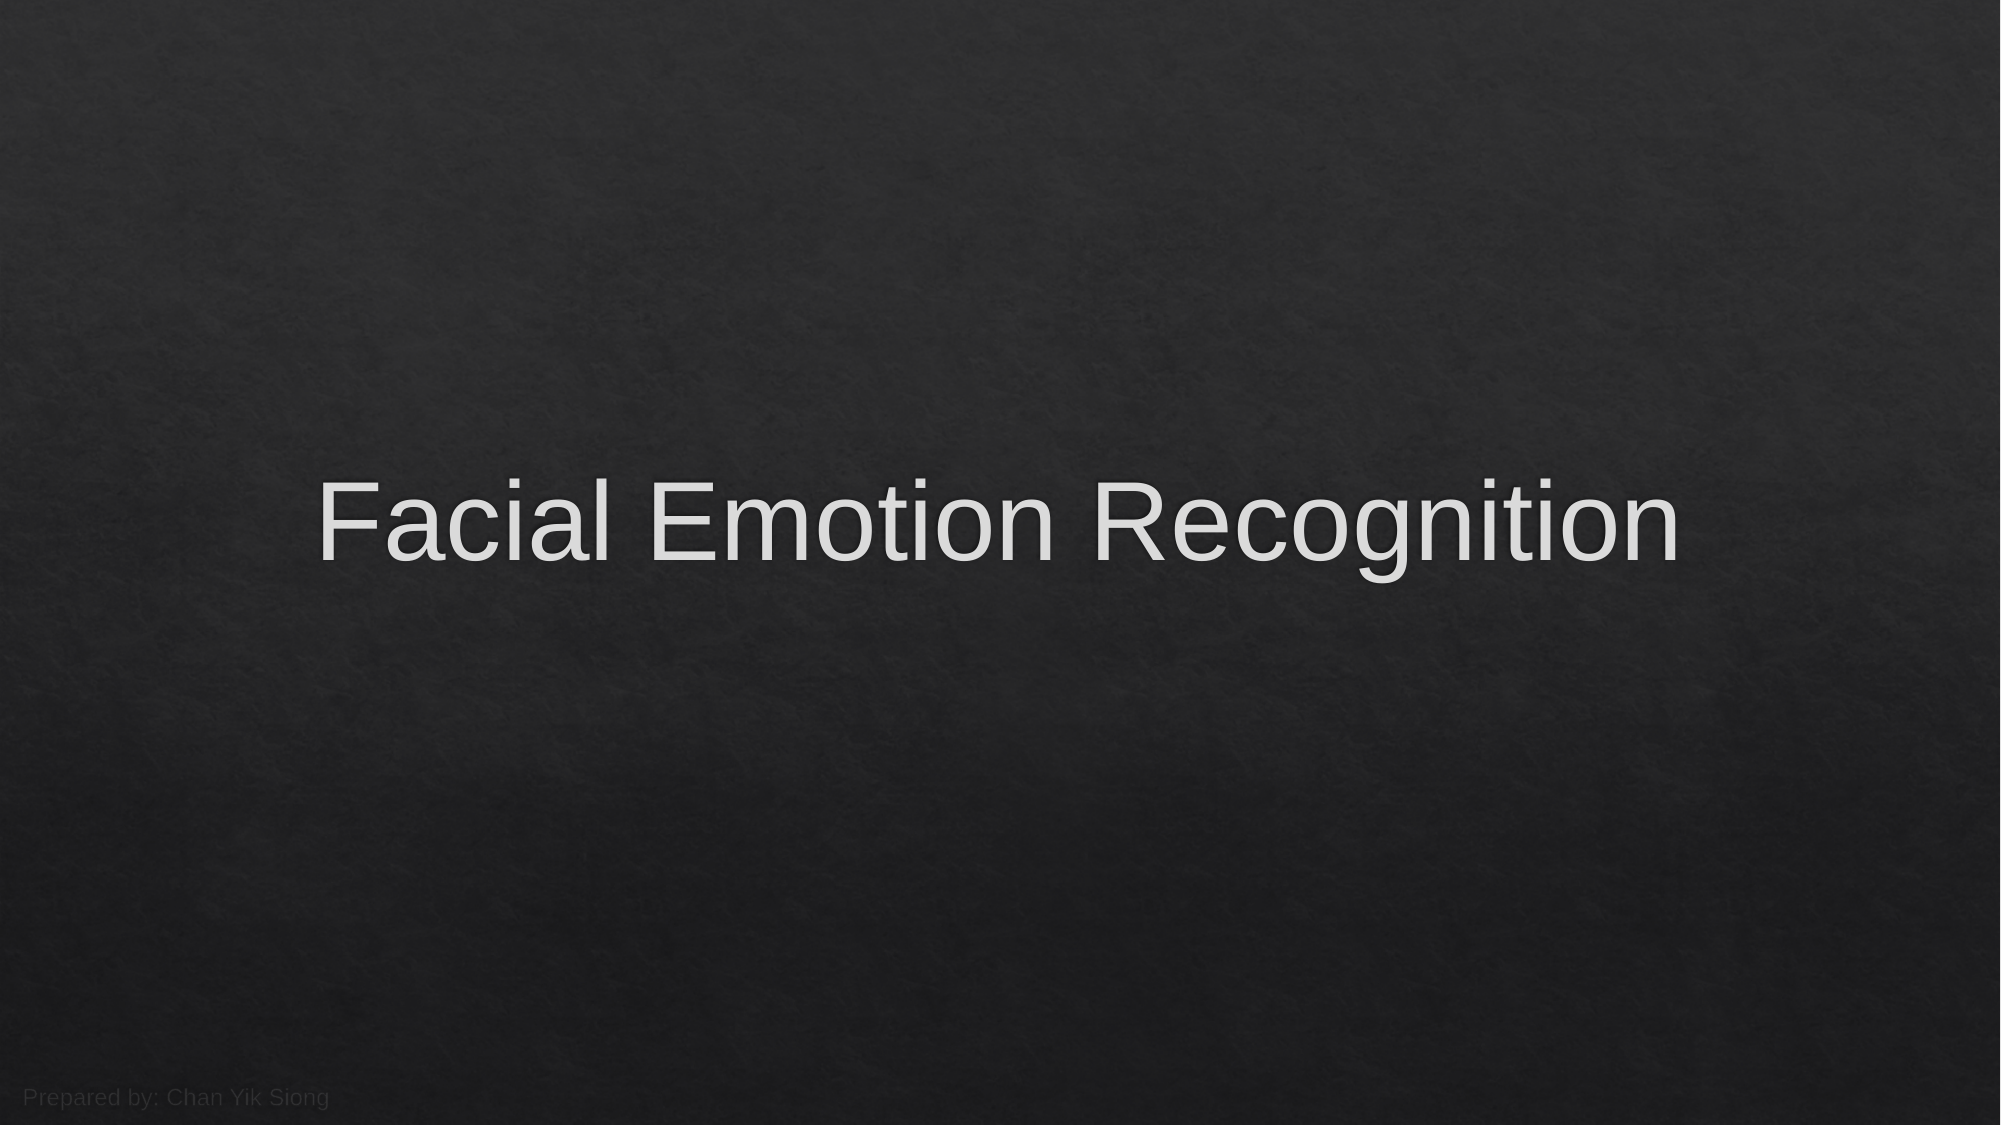

# Facial Emotion Recognition
Prepared by: Chan Yik Siong